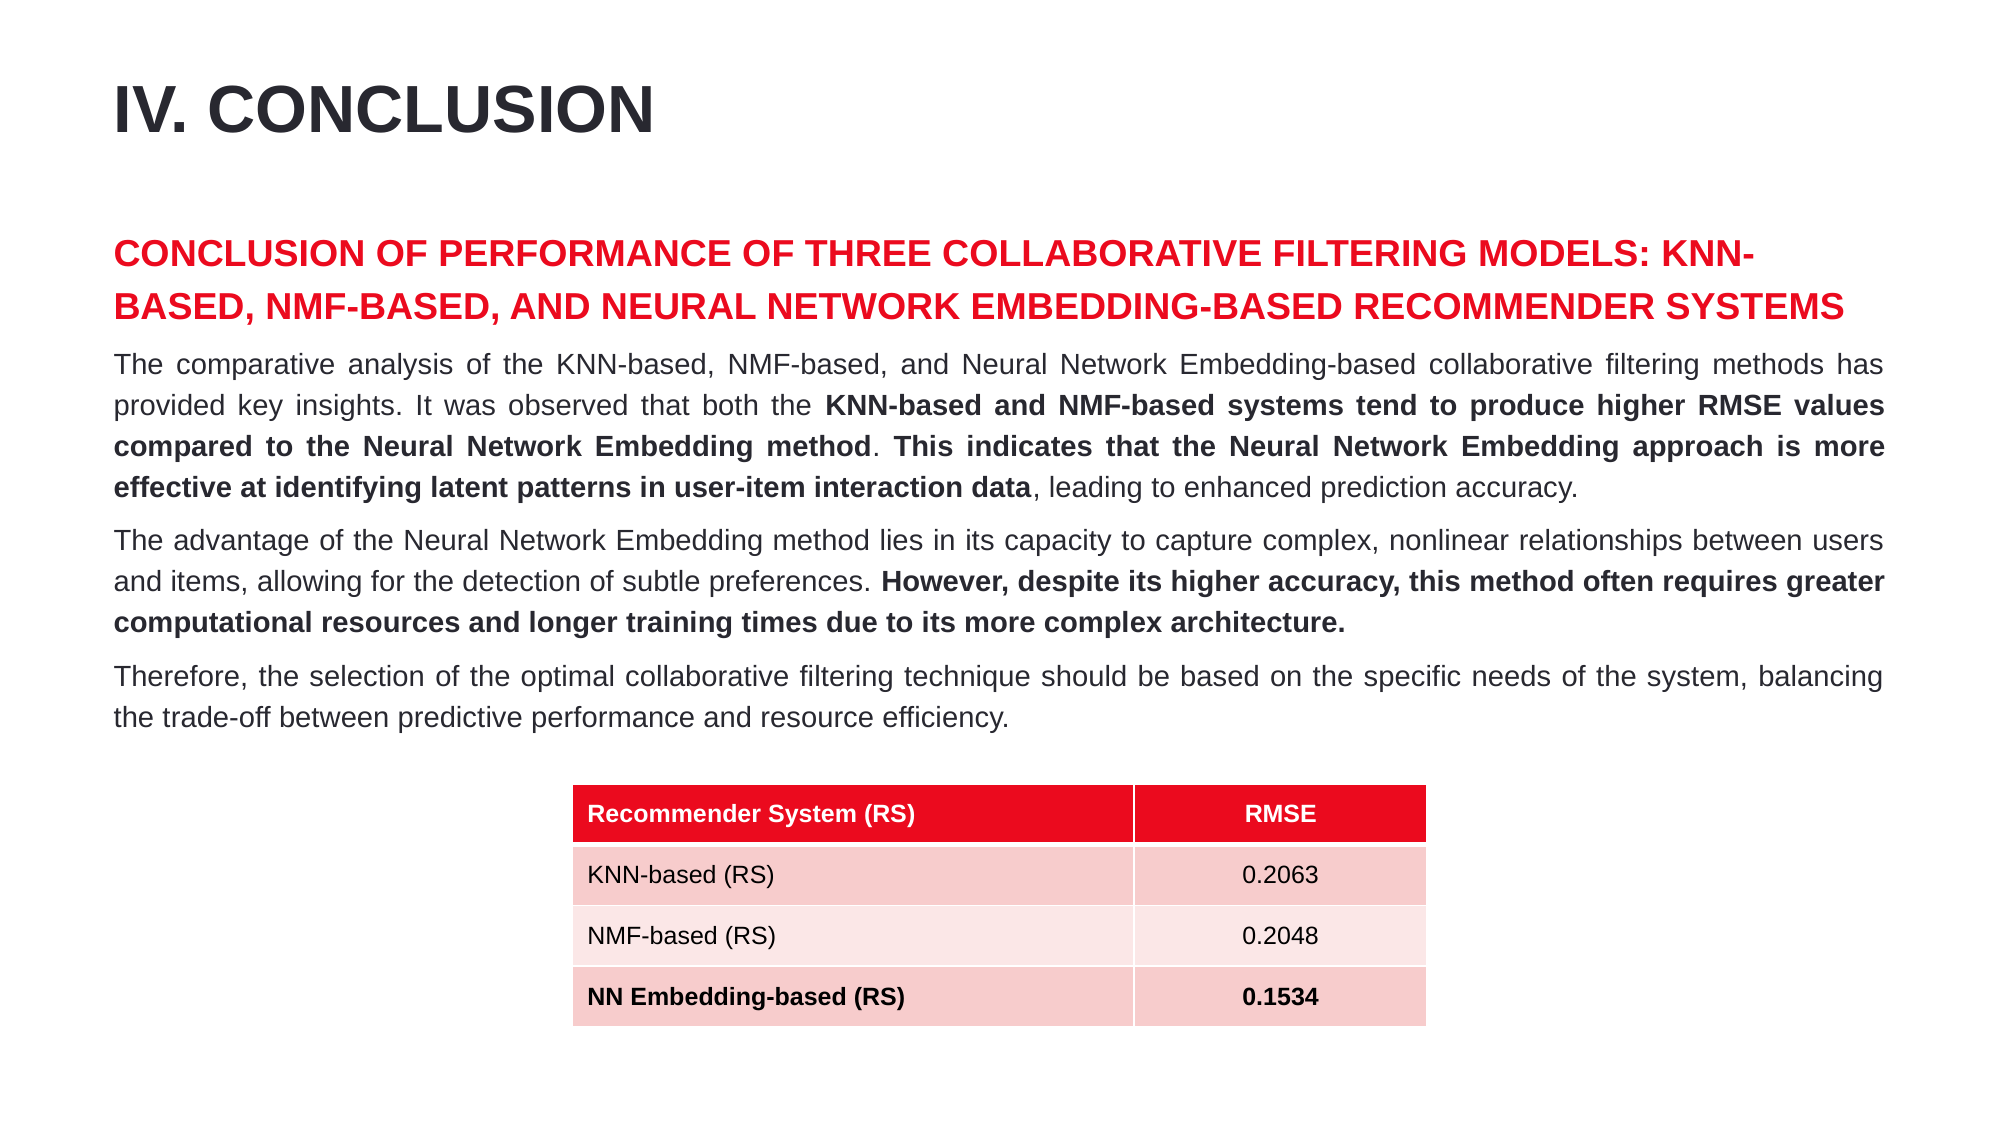

# IV. CONCLUSION
CONCLUSION OF PERFORMANCE OF THREE COLLABORATIVE FILTERING MODELS: KNN-BASED, NMF-BASED, AND NEURAL NETWORK EMBEDDING-BASED RECOMMENDER SYSTEMS
The comparative analysis of the KNN-based, NMF-based, and Neural Network Embedding-based collaborative filtering methods has provided key insights. It was observed that both the KNN-based and NMF-based systems tend to produce higher RMSE values compared to the Neural Network Embedding method. This indicates that the Neural Network Embedding approach is more effective at identifying latent patterns in user-item interaction data, leading to enhanced prediction accuracy.
The advantage of the Neural Network Embedding method lies in its capacity to capture complex, nonlinear relationships between users and items, allowing for the detection of subtle preferences. However, despite its higher accuracy, this method often requires greater computational resources and longer training times due to its more complex architecture.
Therefore, the selection of the optimal collaborative filtering technique should be based on the specific needs of the system, balancing the trade-off between predictive performance and resource efficiency.
| Recommender System (RS) | RMSE |
| --- | --- |
| KNN-based (RS) | 0.2063 |
| NMF-based (RS) | 0.2048 |
| NN Embedding-based (RS) | 0.1534 |